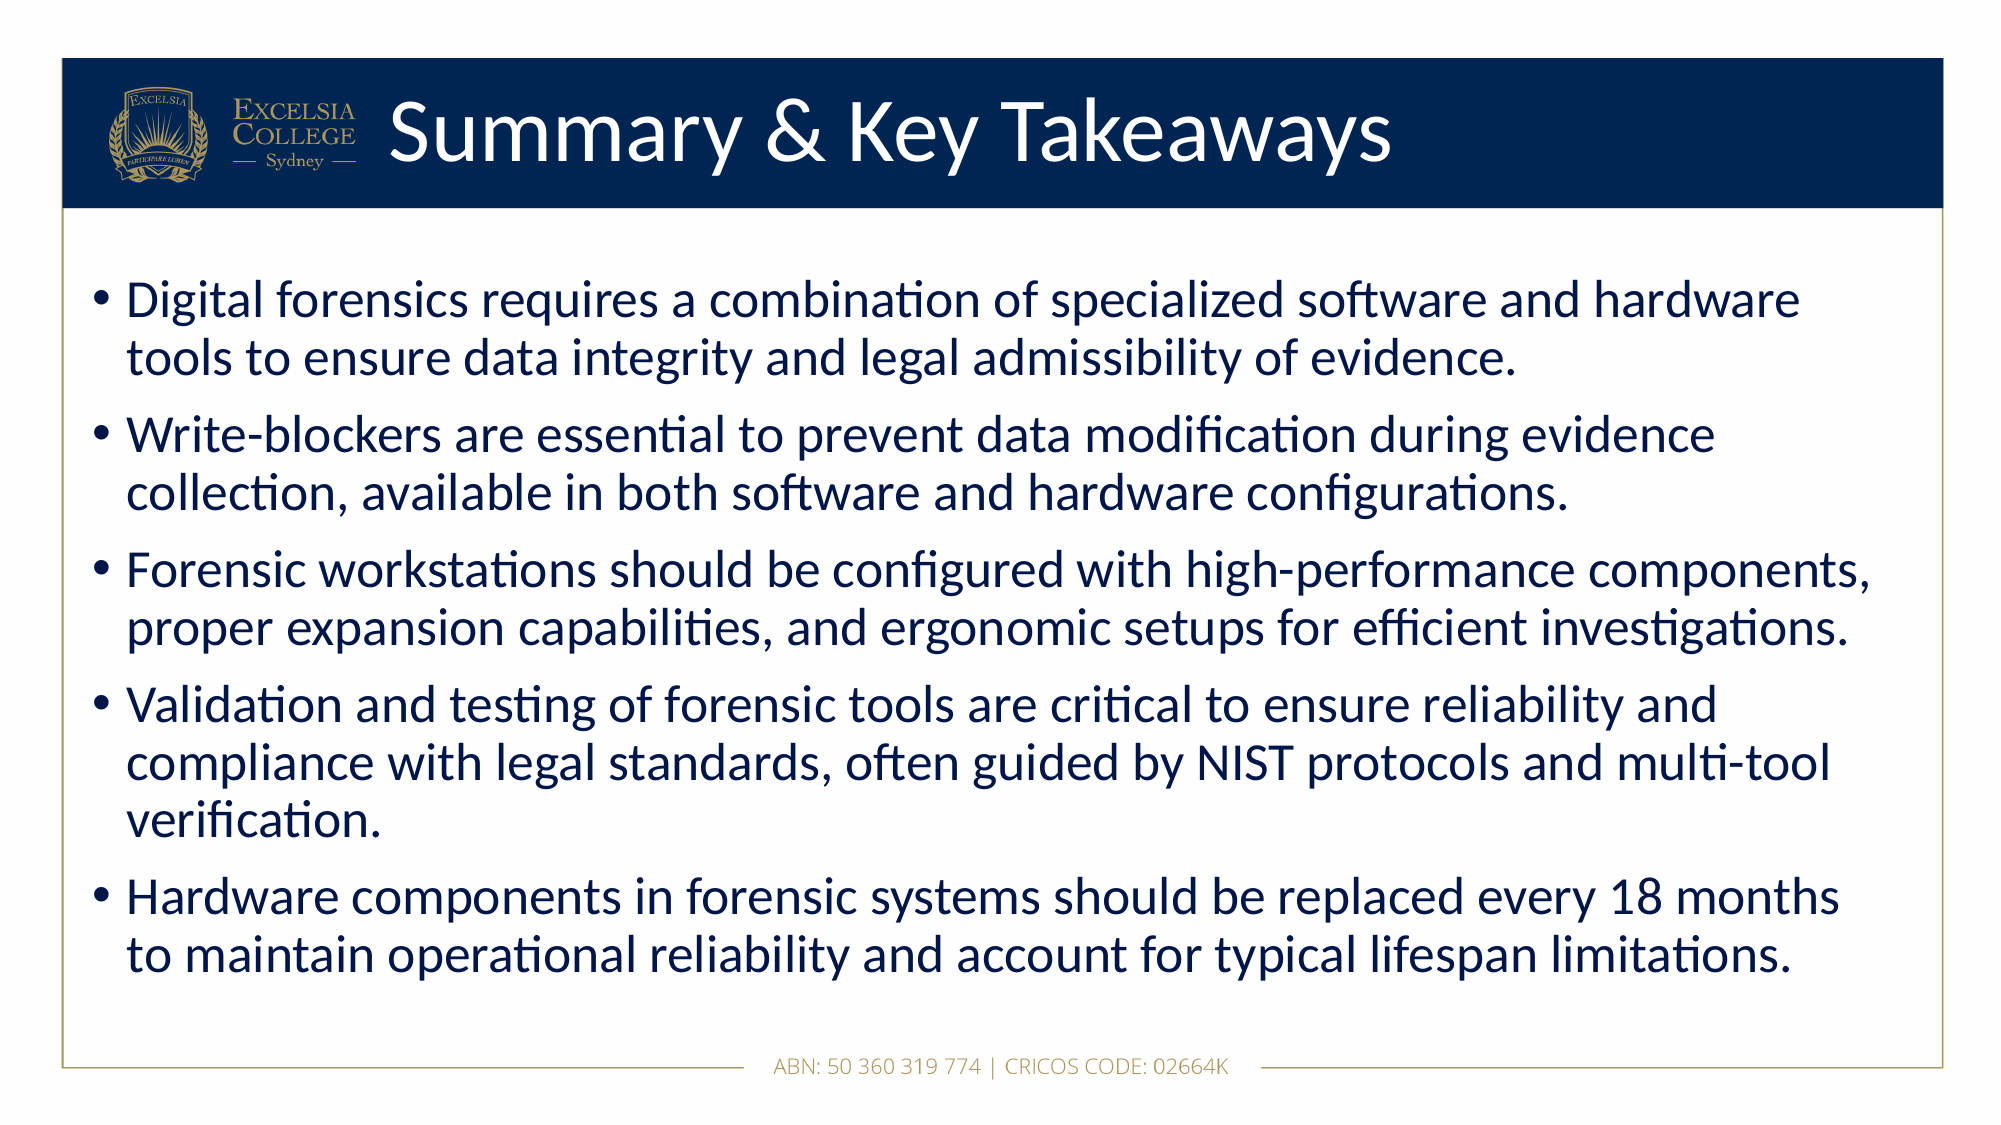

# Summary & Key Takeaways
Digital forensics requires a combination of specialized software and hardware tools to ensure data integrity and legal admissibility of evidence.
Write-blockers are essential to prevent data modification during evidence collection, available in both software and hardware configurations.
Forensic workstations should be configured with high-performance components, proper expansion capabilities, and ergonomic setups for efficient investigations.
Validation and testing of forensic tools are critical to ensure reliability and compliance with legal standards, often guided by NIST protocols and multi-tool verification.
Hardware components in forensic systems should be replaced every 18 months to maintain operational reliability and account for typical lifespan limitations.